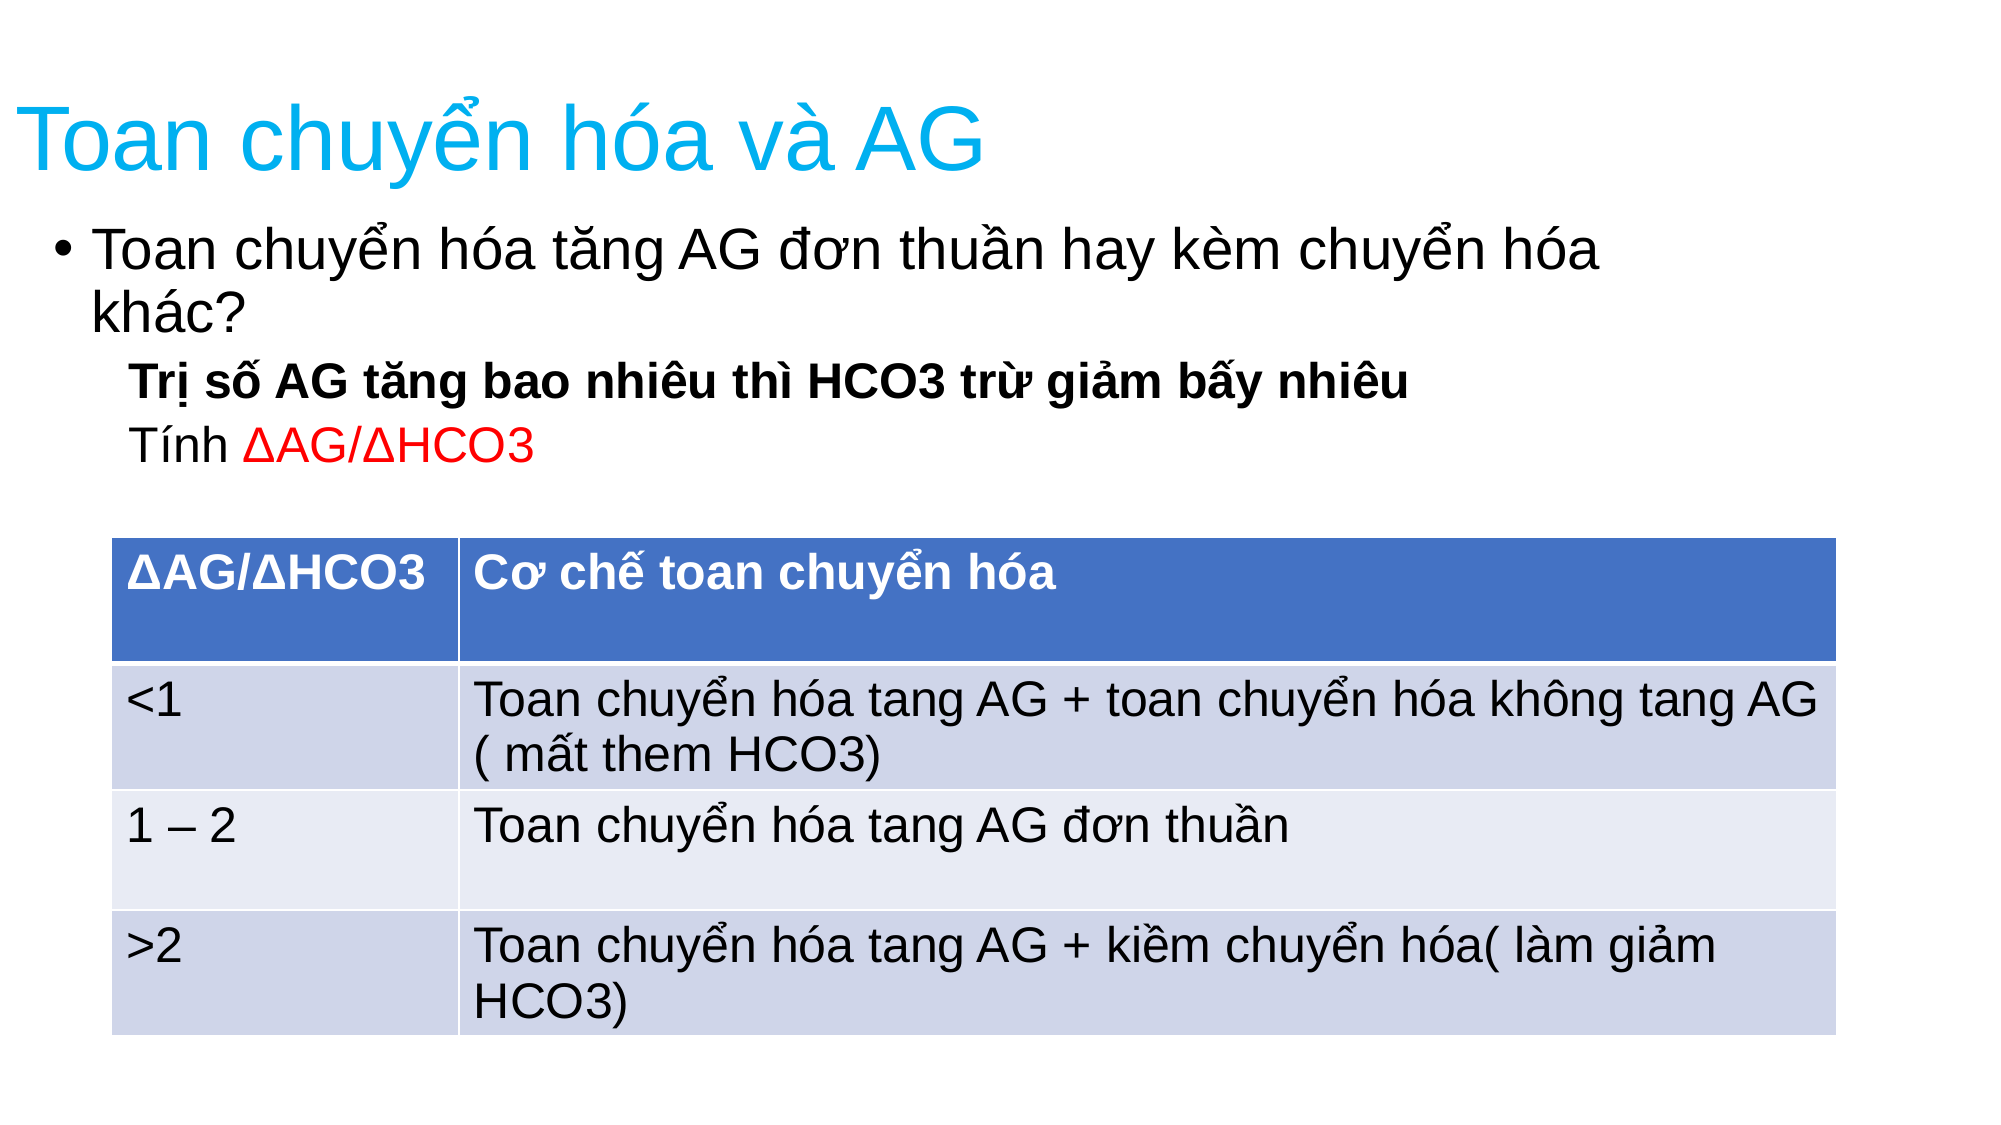

# Toan chuyển hóa và AG
Toan chuyển hóa tăng AG đơn thuần hay kèm chuyển hóa khác?
Trị số AG tăng bao nhiêu thì HCO3 trừ giảm bấy nhiêu
Tính ΔAG/ΔHCO3

| ΔAG/ΔHCO3 | Cơ chế toan chuyển hóa |
| --- | --- |
| <1 | Toan chuyển hóa tang AG + toan chuyển hóa không tang AG ( mất them HCO3) |
| 1 – 2 | Toan chuyển hóa tang AG đơn thuần |
| >2 | Toan chuyển hóa tang AG + kiềm chuyển hóa( làm giảm HCO3) |